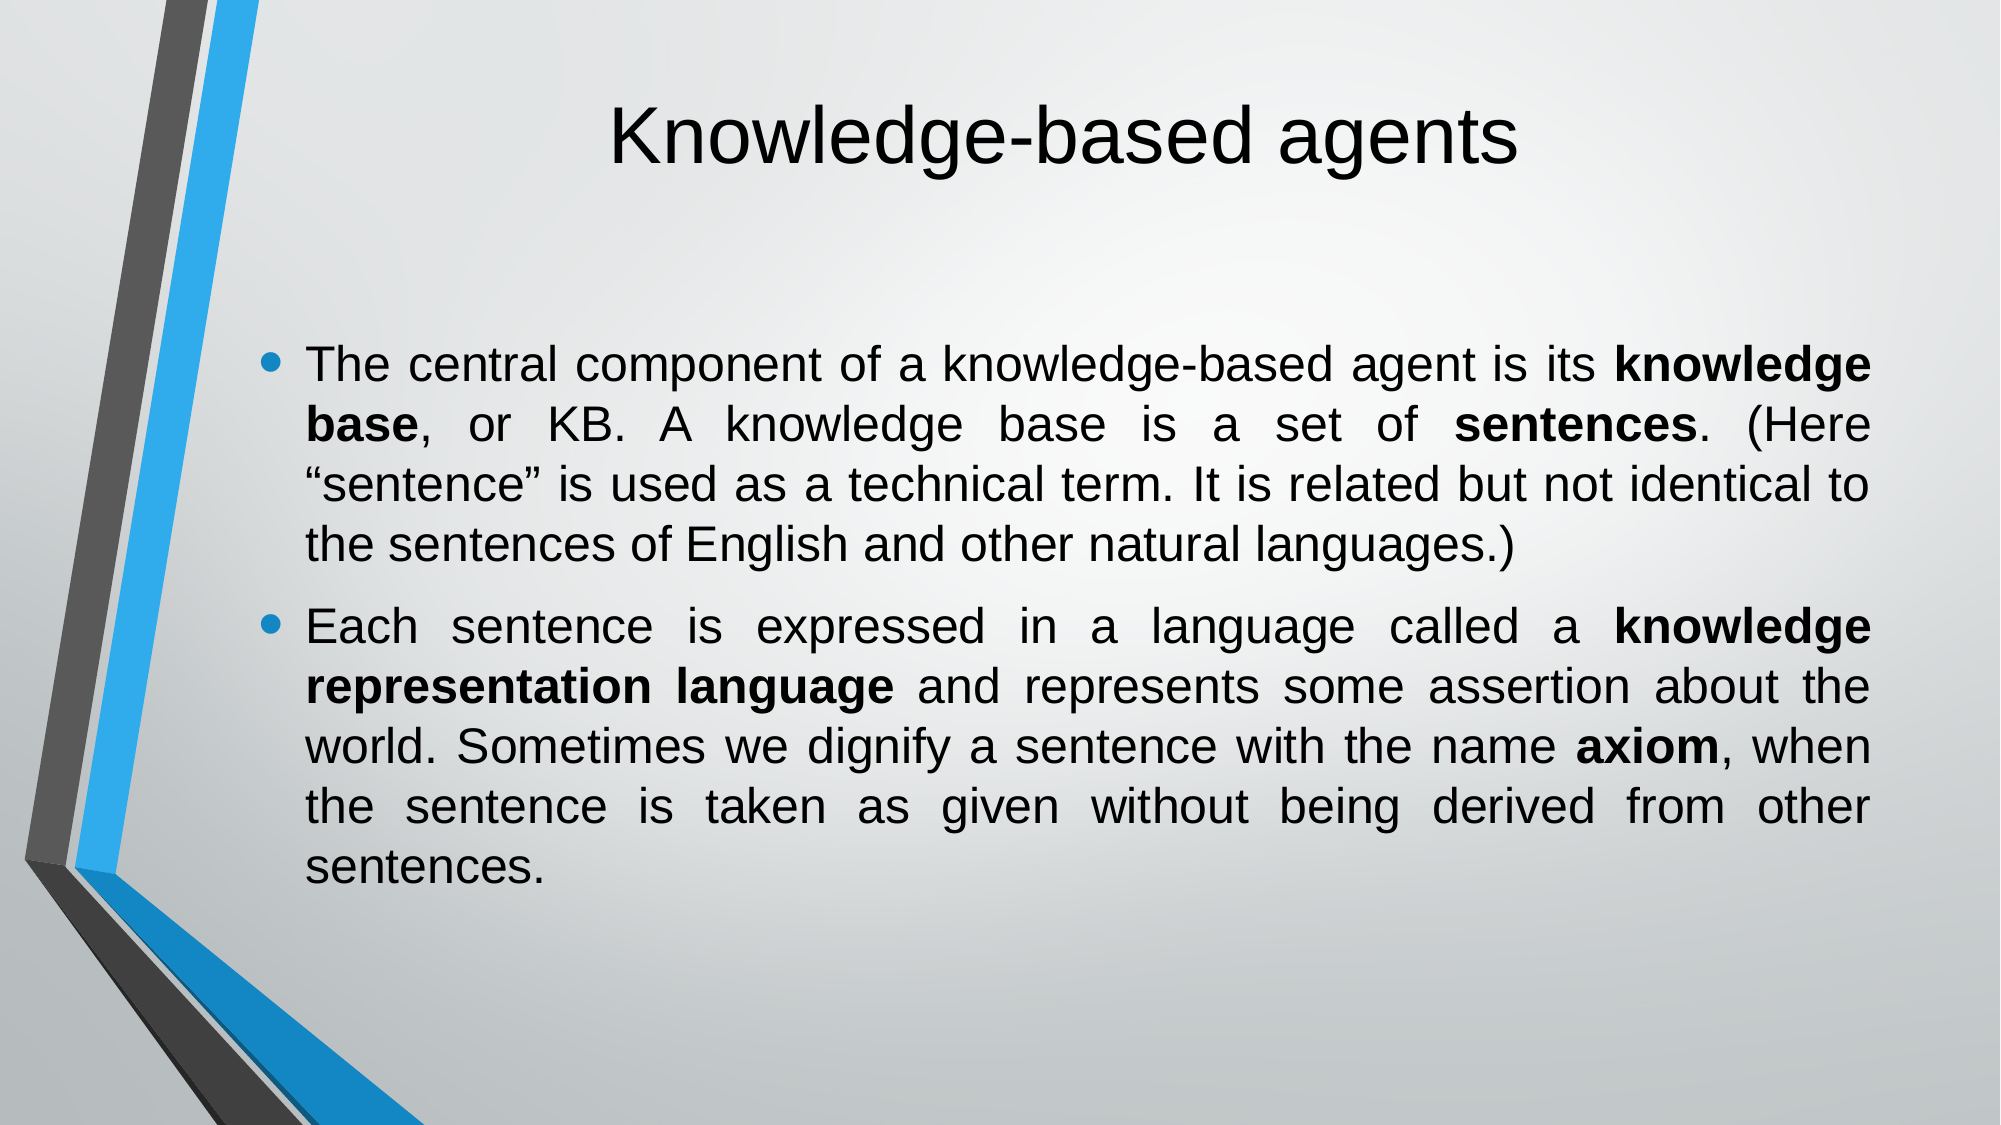

# Knowledge-based agents
The central component of a knowledge-based agent is its knowledge base, or KB. A knowledge base is a set of sentences. (Here “sentence” is used as a technical term. It is related but not identical to the sentences of English and other natural languages.)
Each sentence is expressed in a language called a knowledge representation language and represents some assertion about the world. Sometimes we dignify a sentence with the name axiom, when the sentence is taken as given without being derived from other sentences.